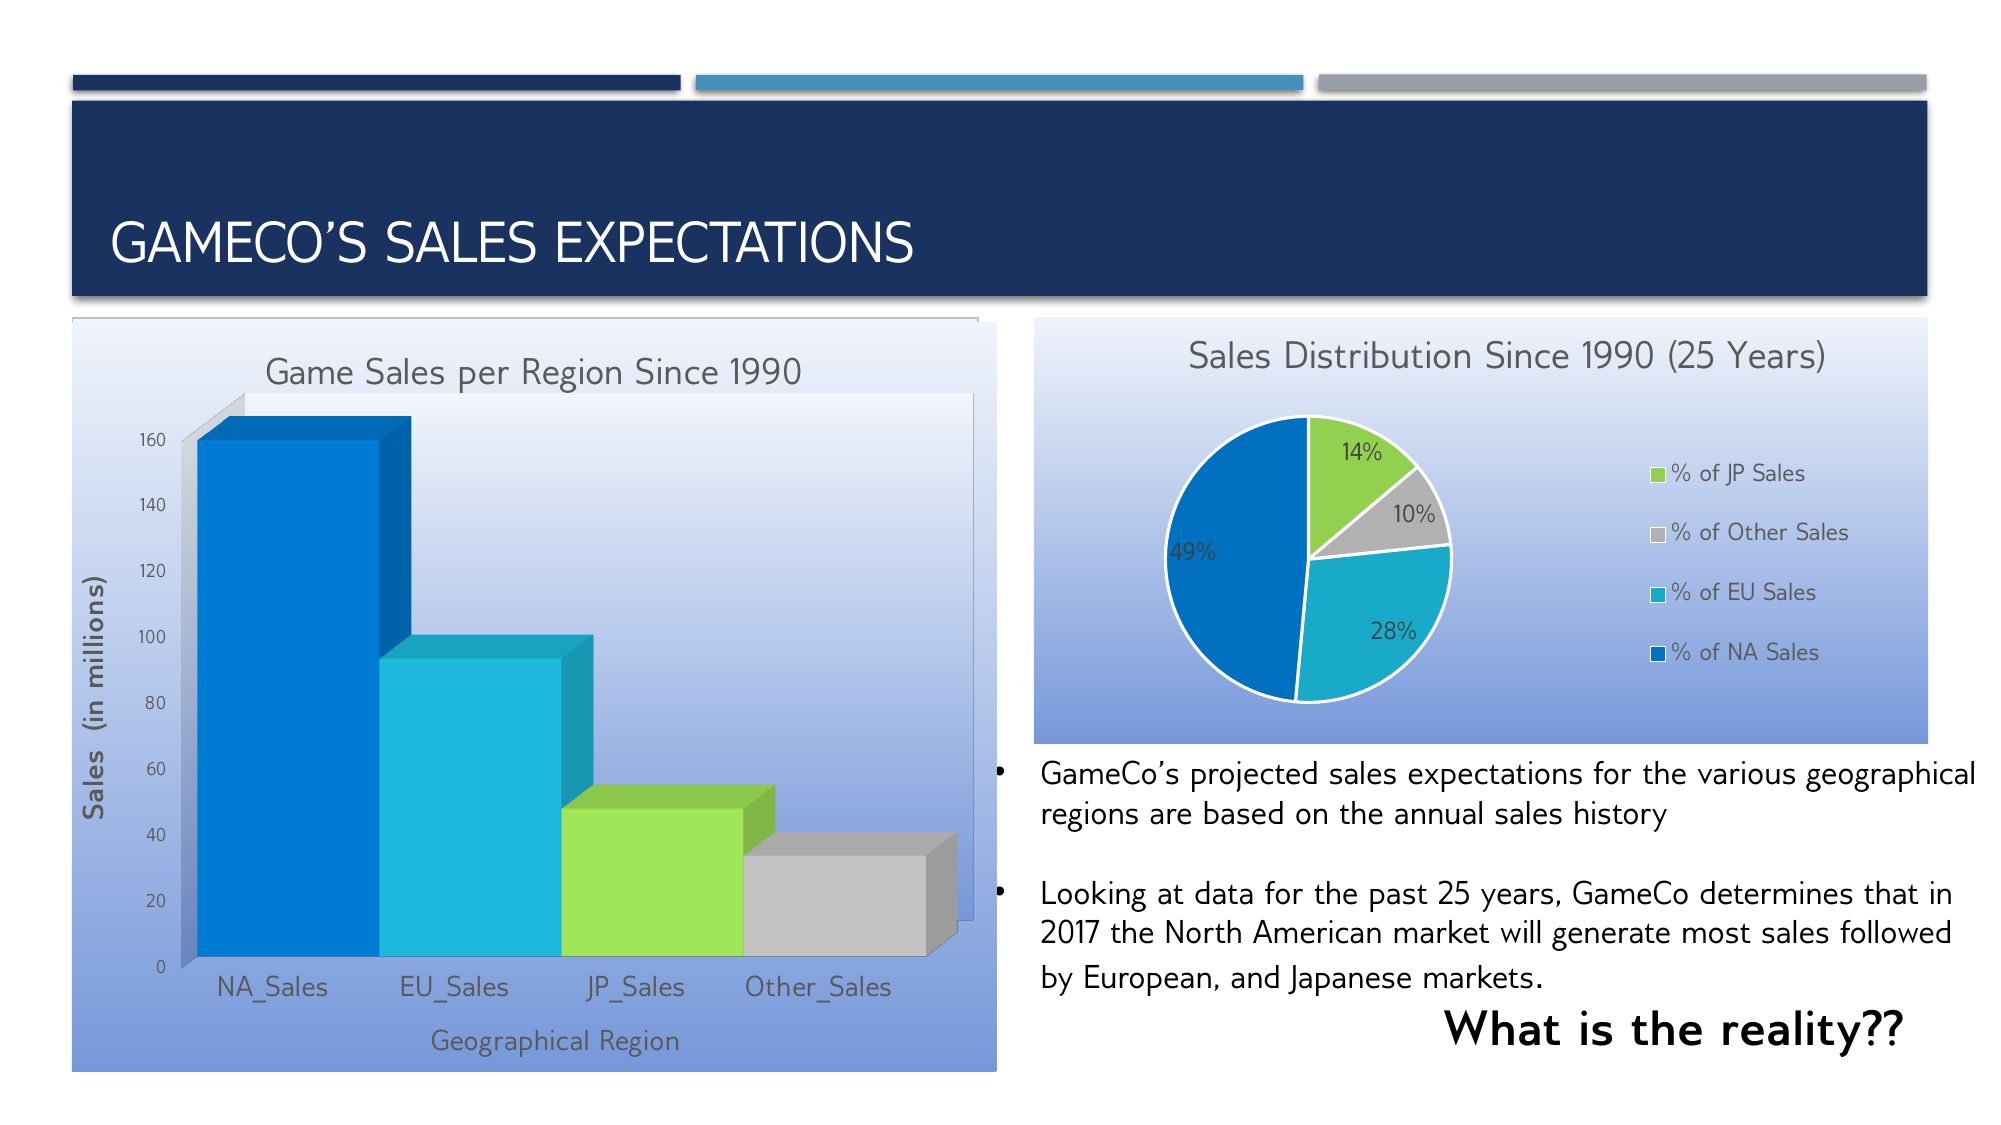

# Gameco’s Sales Expectations

[unsupported chart]

### Chart: Sales Distribution Since 1990 (25 Years)

| Category |  |
|---|---|
| % of JP Sales | 0.1385037224302114 |
| % of Other Sales | 0.09555759553595455 |
| % of EU Sales | 0.281584183636667 |
| % of NA Sales | 0.4865509485107723 |

[unsupported chart]

d
GameCo’s projected sales expectations for the various geographical regions are based on the annual sales history

Looking at data for the past 25 years, GameCo determines that in 2017 the North American market will generate most sales followed by European, and Japanese markets.
			What is the reality??